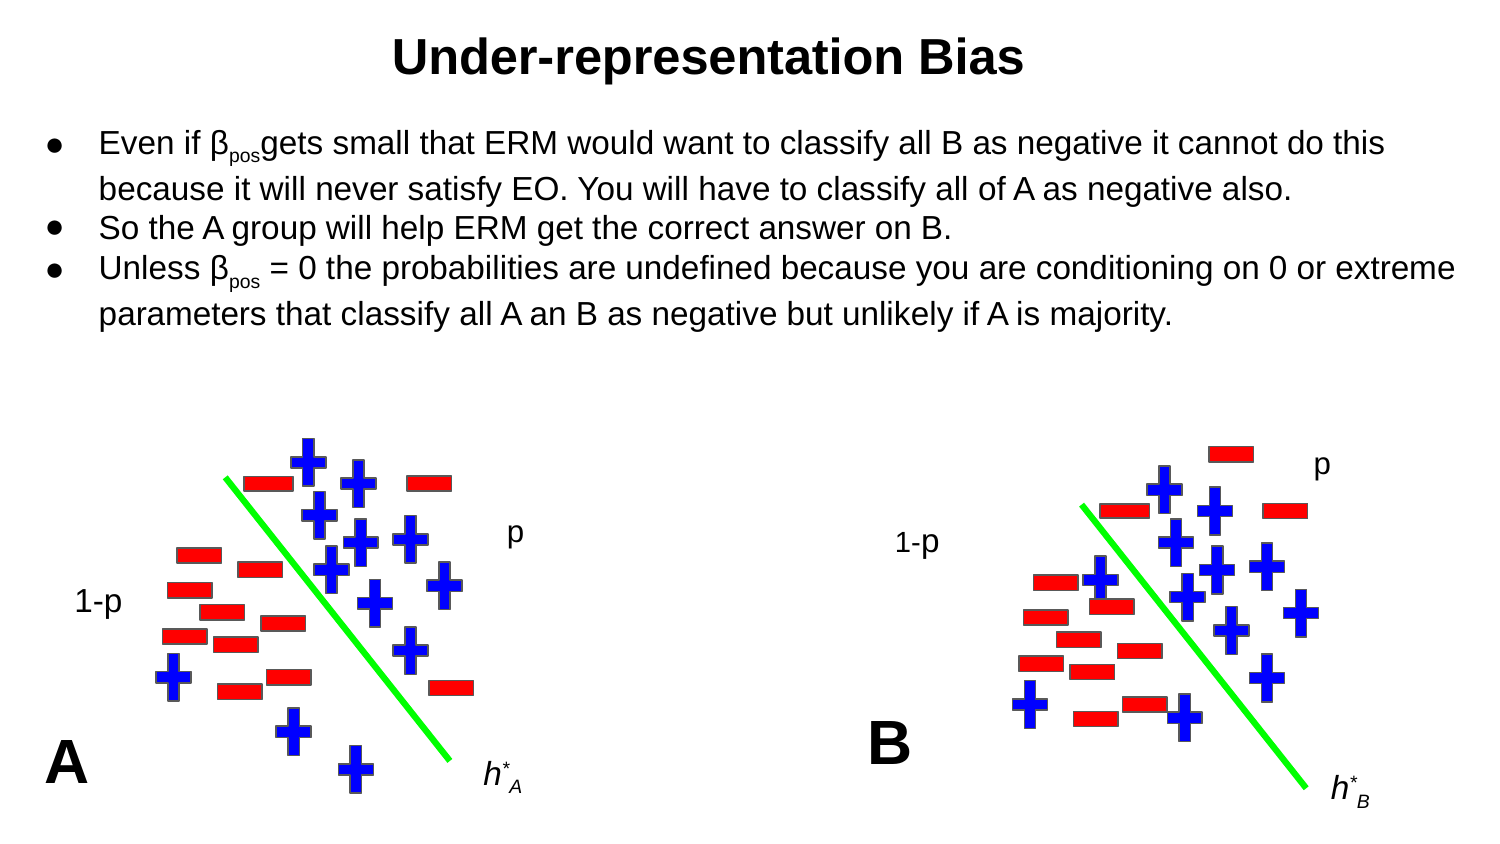

# Under-representation Bias

Even if βposgets small that ERM would want to classify all B as negative it cannot do this because it will never satisfy EO. You will have to classify all of A as negative also.
So the A group will help ERM get the correct answer on B.
Unless βpos = 0 the probabilities are undefined because you are conditioning on 0 or extreme parameters that classify all A an B as negative but unlikely if A is majority.

p

p
1-p

1-p

B

A

h*A
h*B